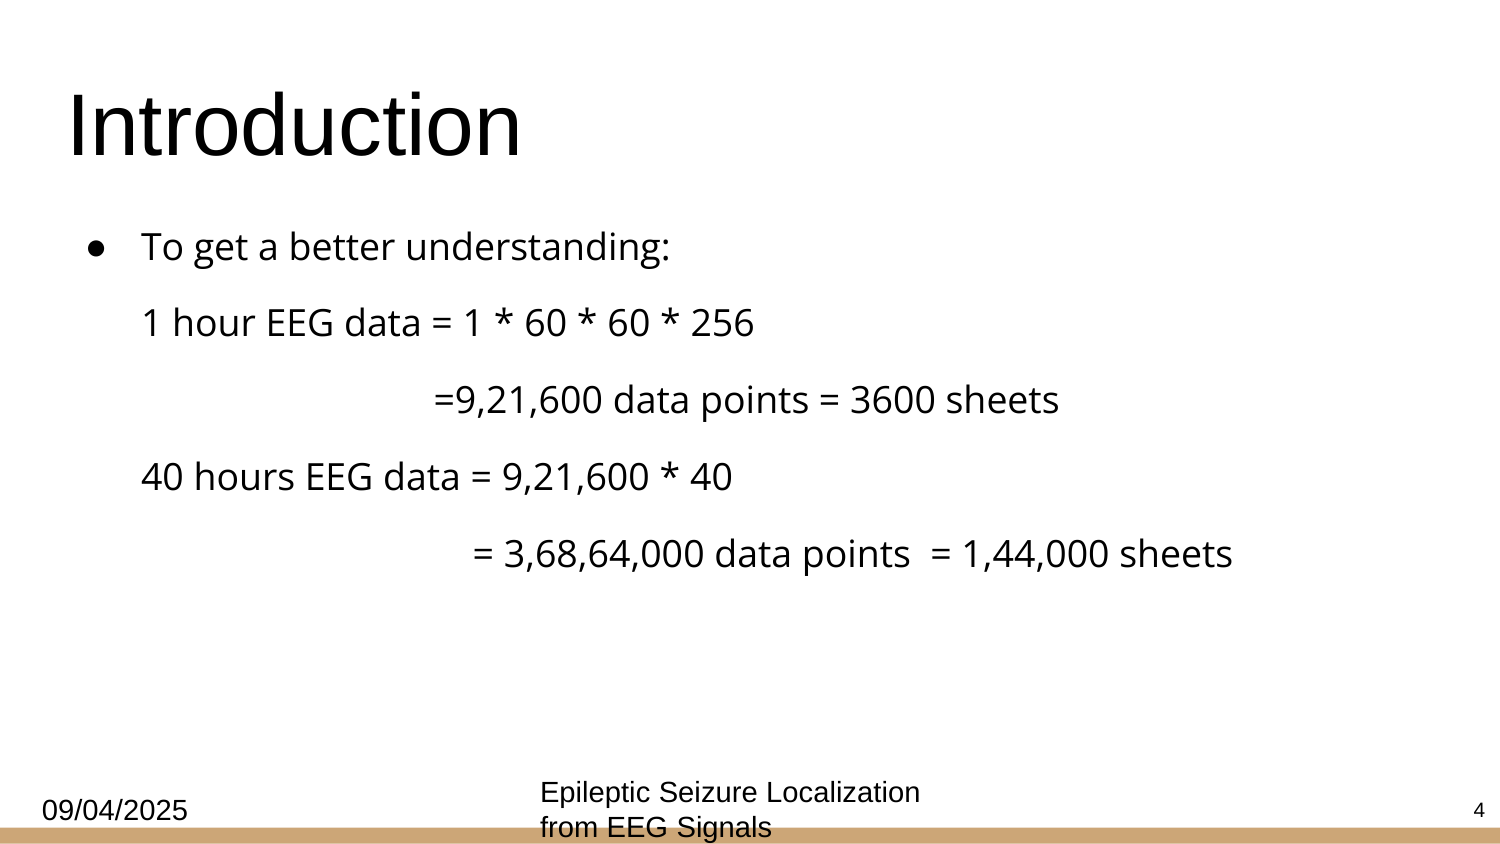

# Introduction
To get a better understanding:
1 hour EEG data = 1 * 60 * 60 * 256
                              =9,21,600 data points = 3600 sheets
40 hours EEG data = 9,21,600 * 40
                                  = 3,68,64,000 data points  = 1,44,000 sheets

4
09/04/2025
Epileptic Seizure Localization from EEG Signals